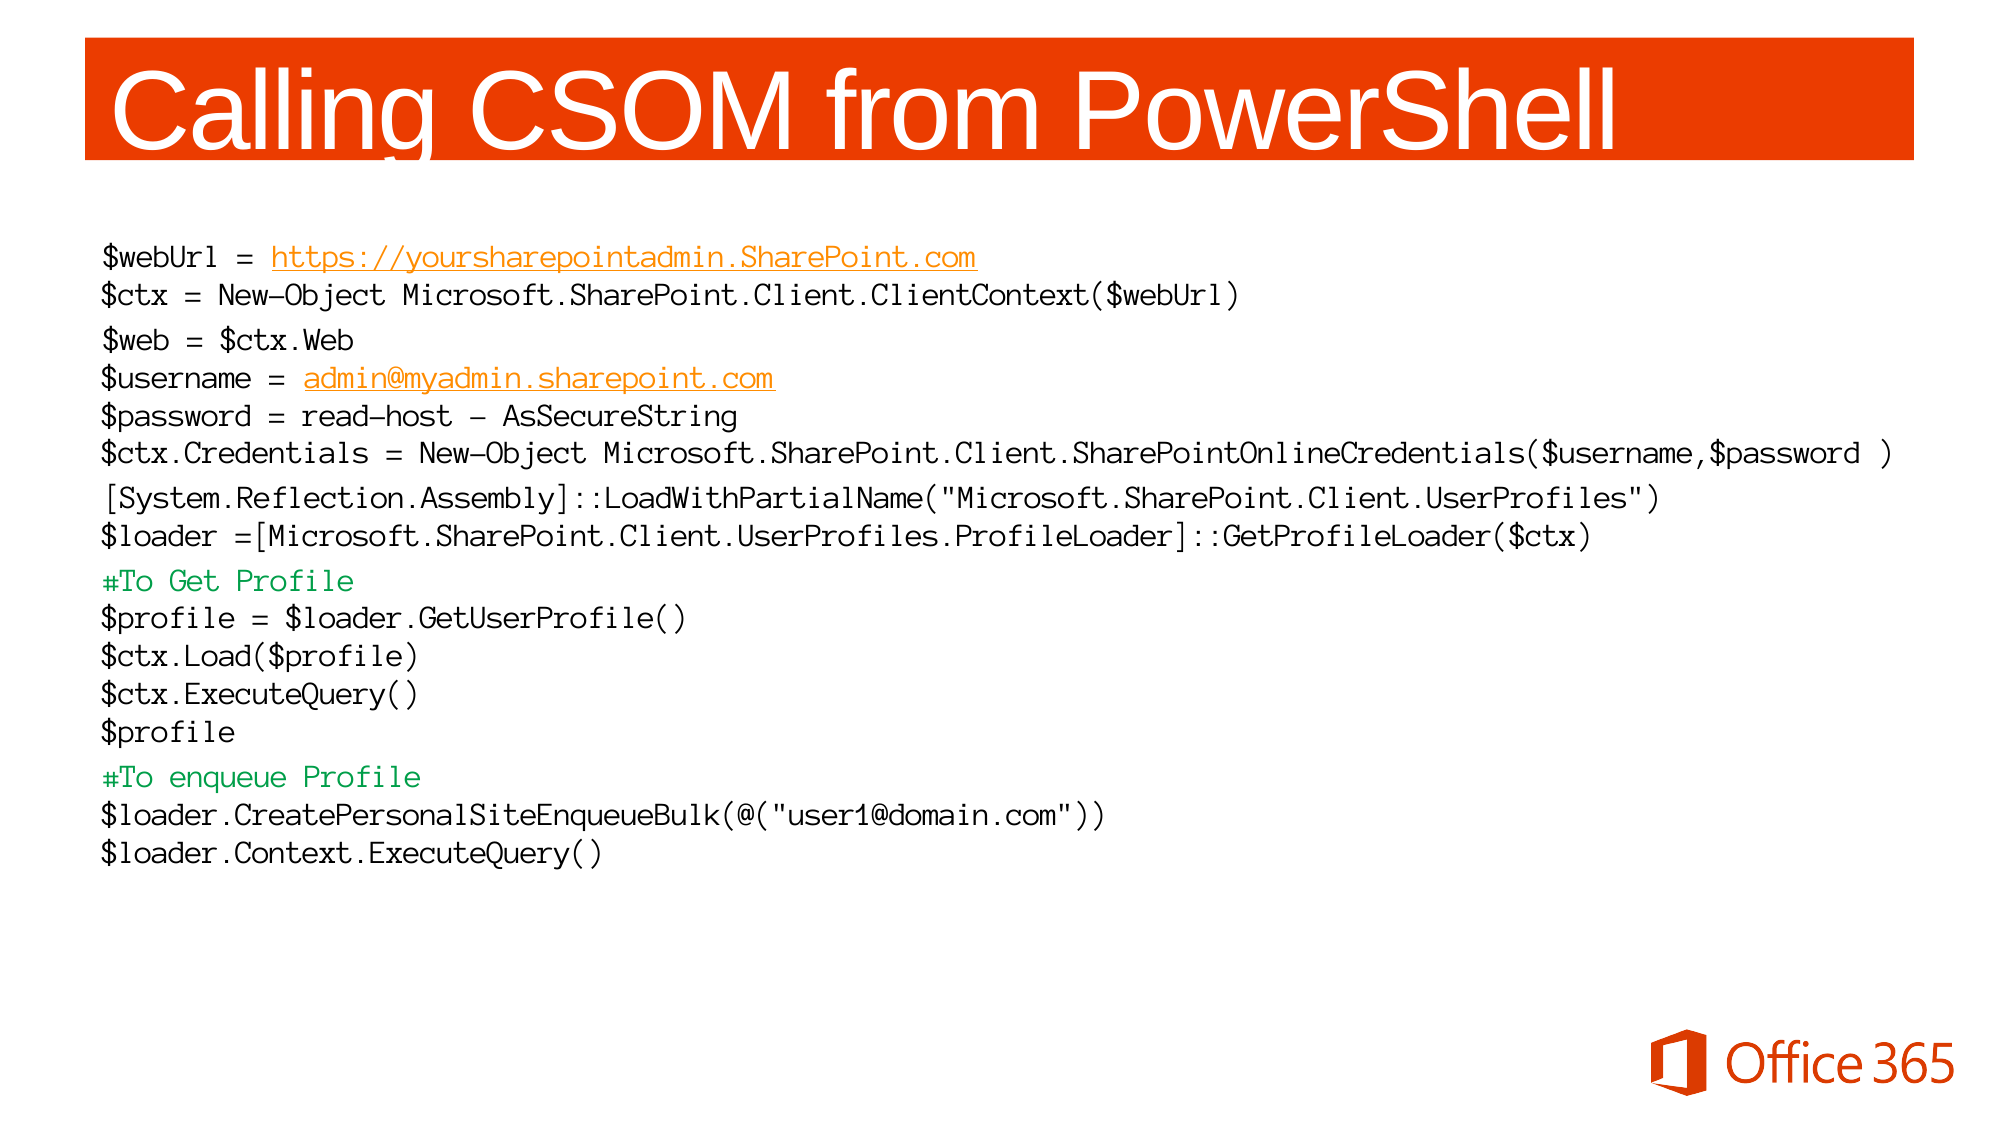

# Calling CSOM from PowerShell
 $webUrl = https://yoursharepointadmin.SharePoint.com
 $ctx = New-Object Microsoft.SharePoint.Client.ClientContext($webUrl)
 $web = $ctx.Web
 $username = admin@myadmin.sharepoint.com
 $password = read-host – AsSecureString
 $ctx.Credentials = New-Object Microsoft.SharePoint.Client.SharePointOnlineCredentials($username,$password )
 [System.Reflection.Assembly]::LoadWithPartialName("Microsoft.SharePoint.Client.UserProfiles")
 $loader =[Microsoft.SharePoint.Client.UserProfiles.ProfileLoader]::GetProfileLoader($ctx)
 #To Get Profile
 $profile = $loader.GetUserProfile()
 $ctx.Load($profile)
 $ctx.ExecuteQuery()
 $profile
 #To enqueue Profile
 $loader.CreatePersonalSiteEnqueueBulk(@("user1@domain.com"))
 $loader.Context.ExecuteQuery()